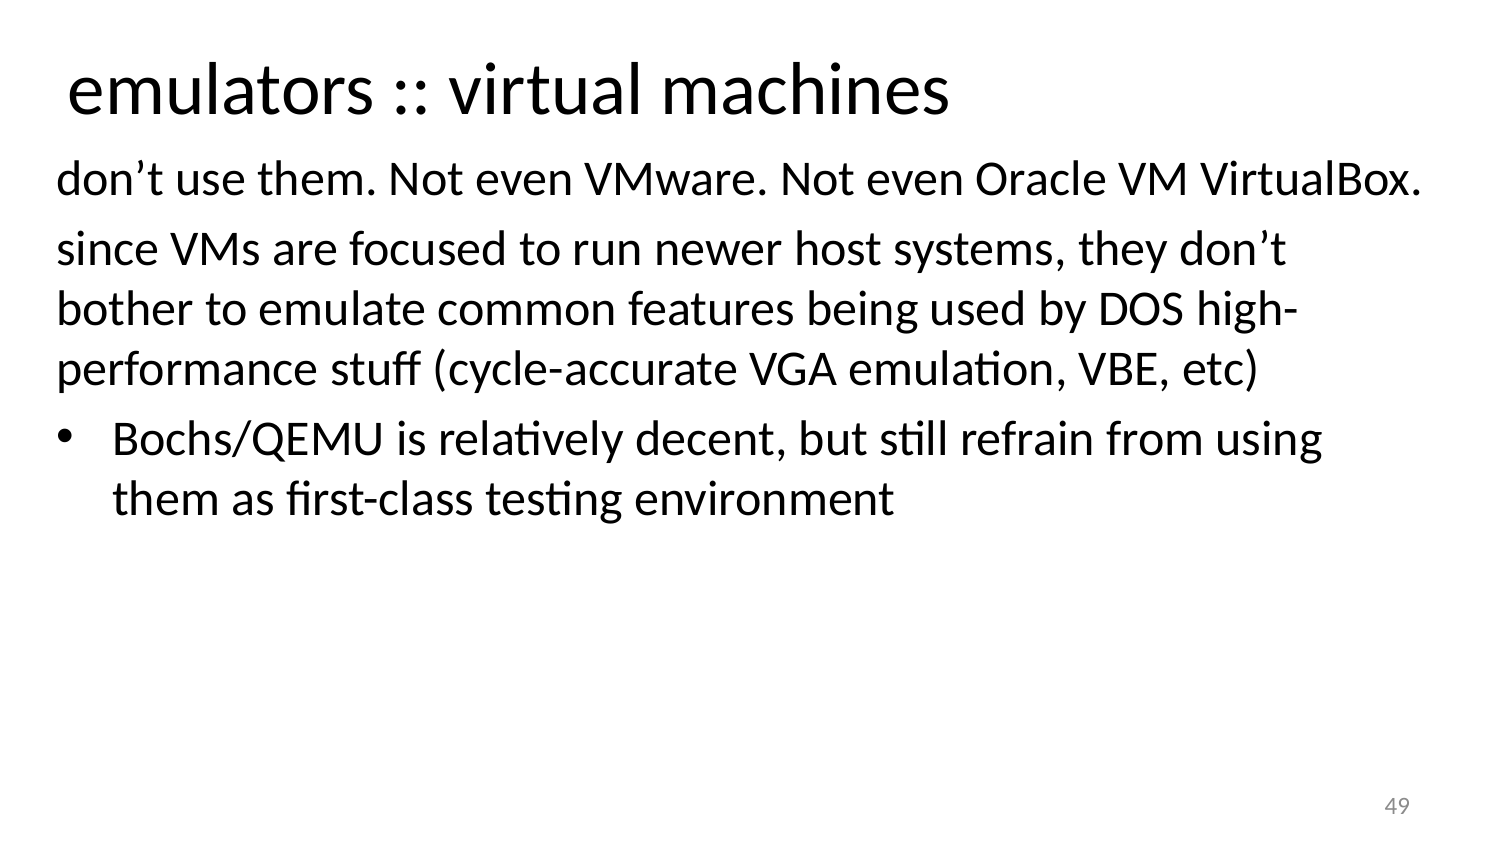

emulators :: virtual machines
don’t use them. Not even VMware. Not even Oracle VM VirtualBox.
since VMs are focused to run newer host systems, they don’t bother to emulate common features being used by DOS high-performance stuff (cycle-accurate VGA emulation, VBE, etc)
Bochs/QEMU is relatively decent, but still refrain from using them as first-class testing environment

49